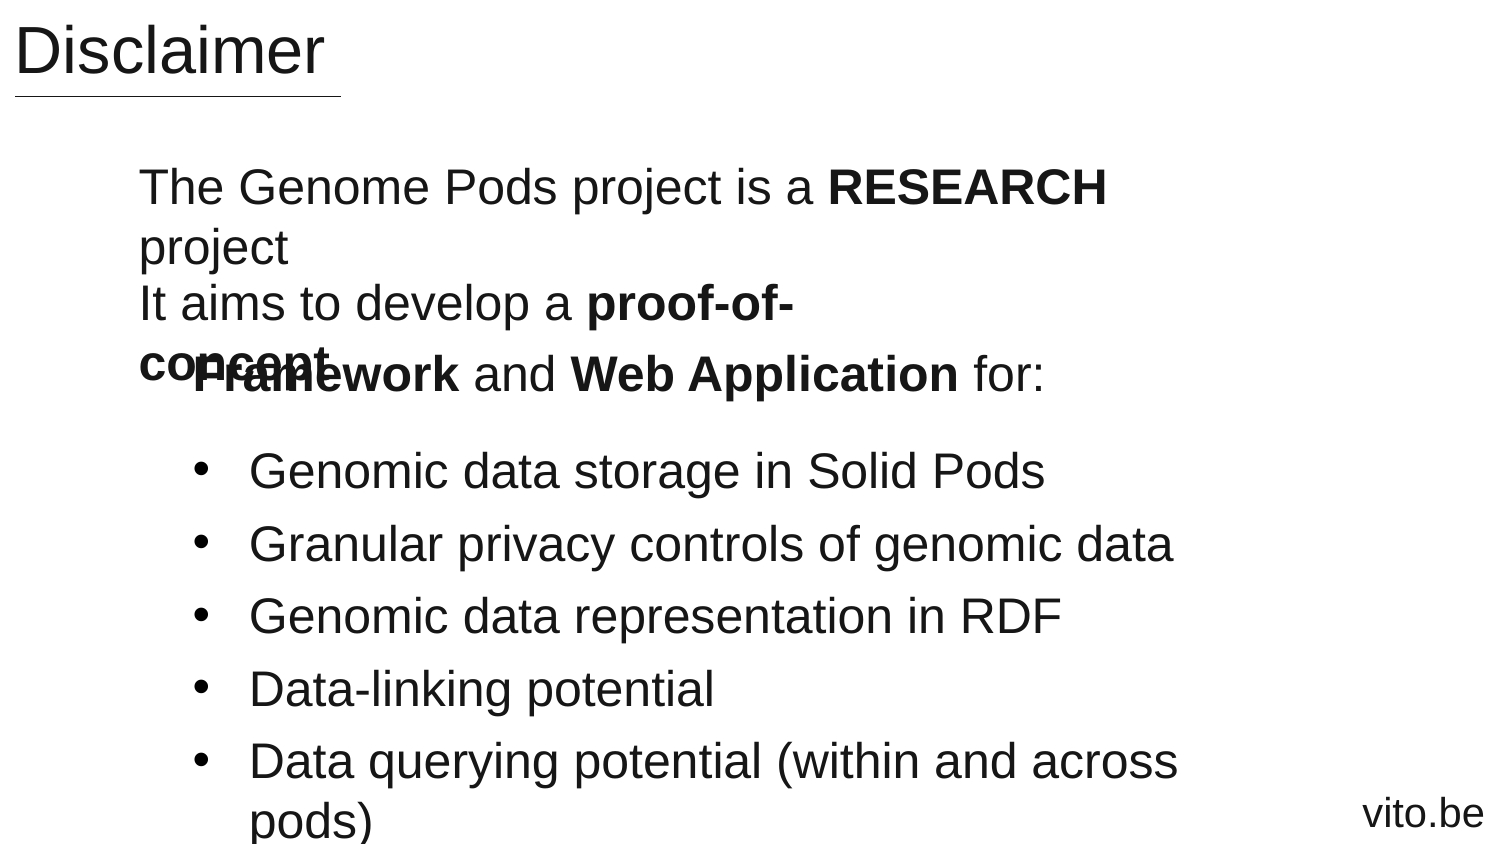

Disclaimer
The Genome Pods project is a RESEARCH project
It aims to develop a proof-of-concept
Framework and Web Application for:
Genomic data storage in Solid Pods
Granular privacy controls of genomic data
Genomic data representation in RDF
Data-linking potential
Data querying potential (within and across pods)
vito.be